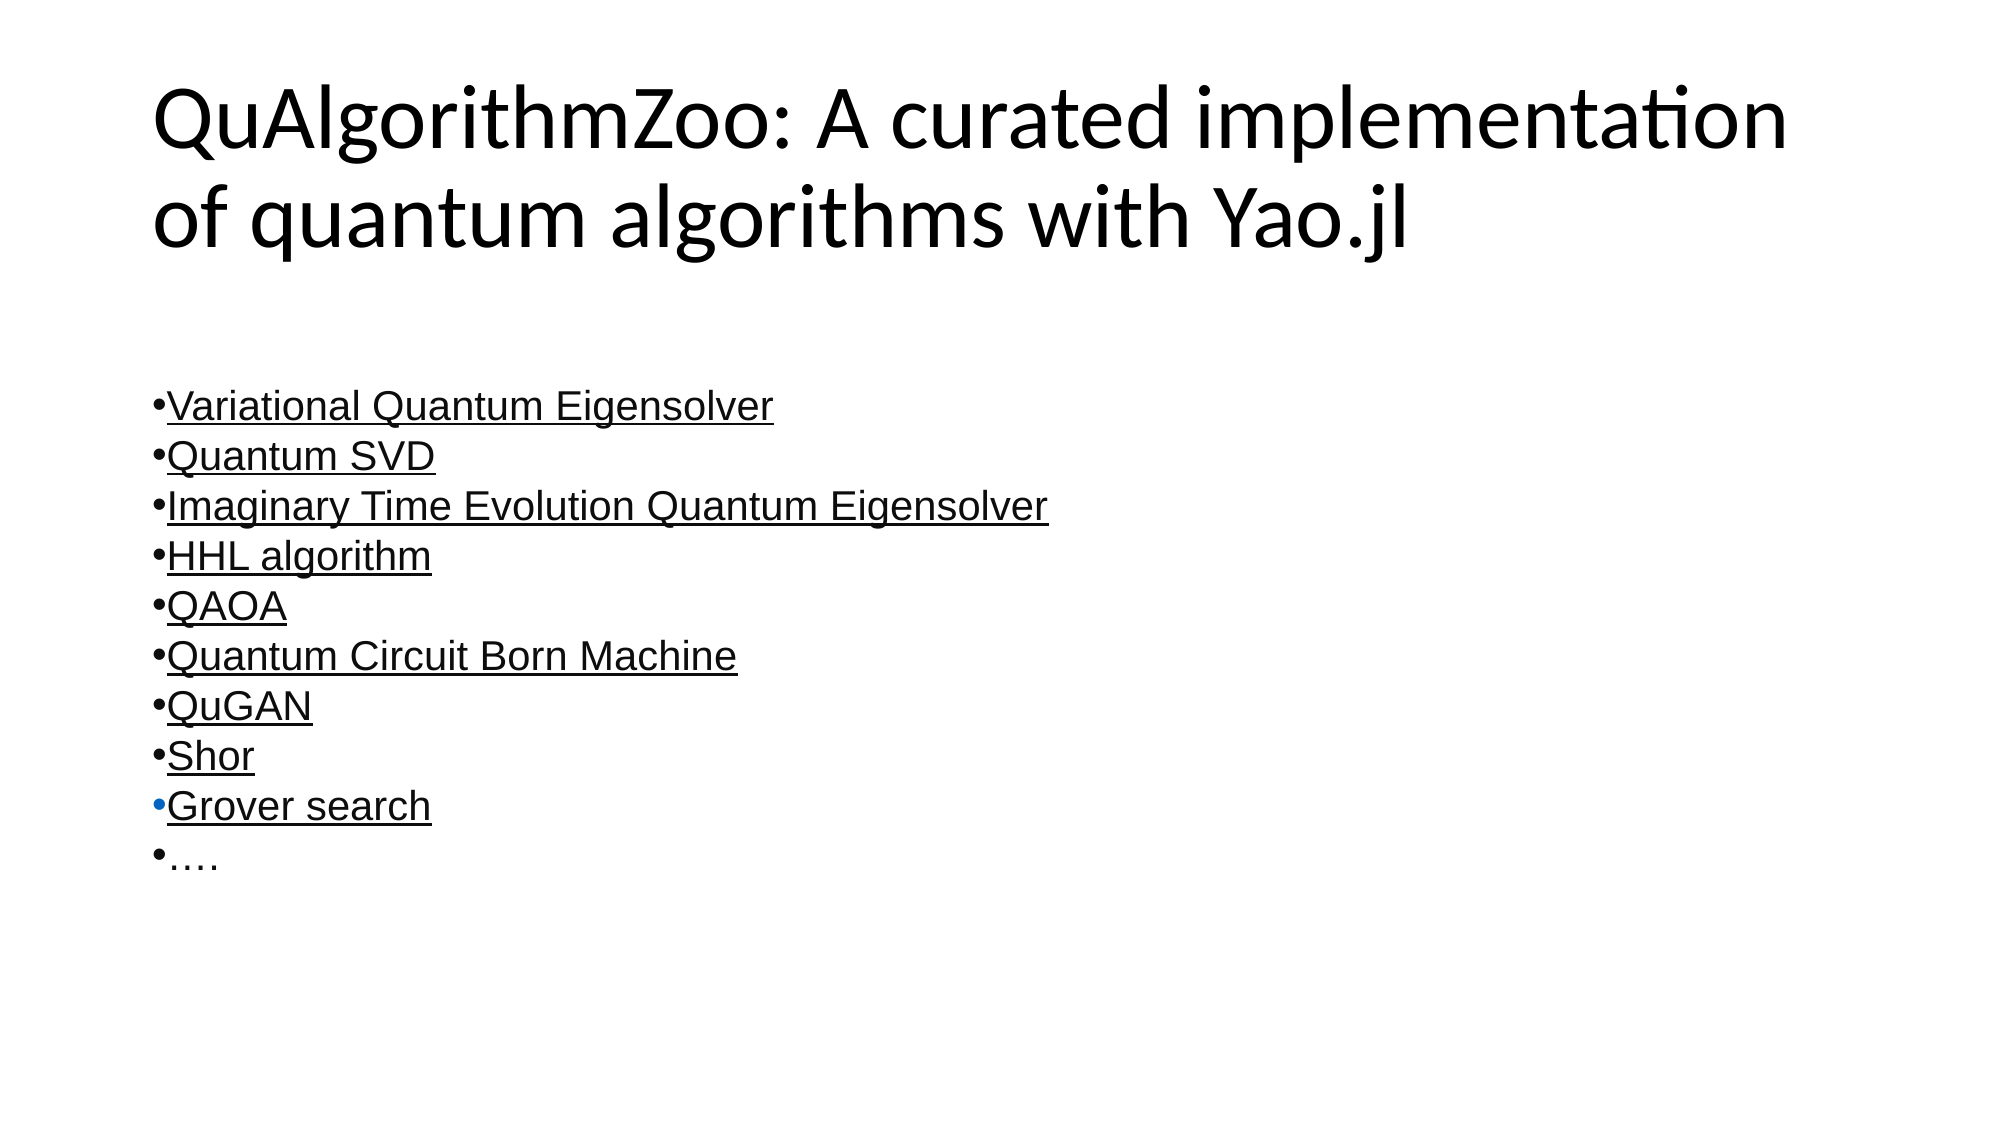

# QuAlgorithmZoo: A curated implementation of quantum algorithms with Yao.jl
Variational Quantum Eigensolver
Quantum SVD
Imaginary Time Evolution Quantum Eigensolver
HHL algorithm
QAOA
Quantum Circuit Born Machine
QuGAN
Shor
Grover search
….